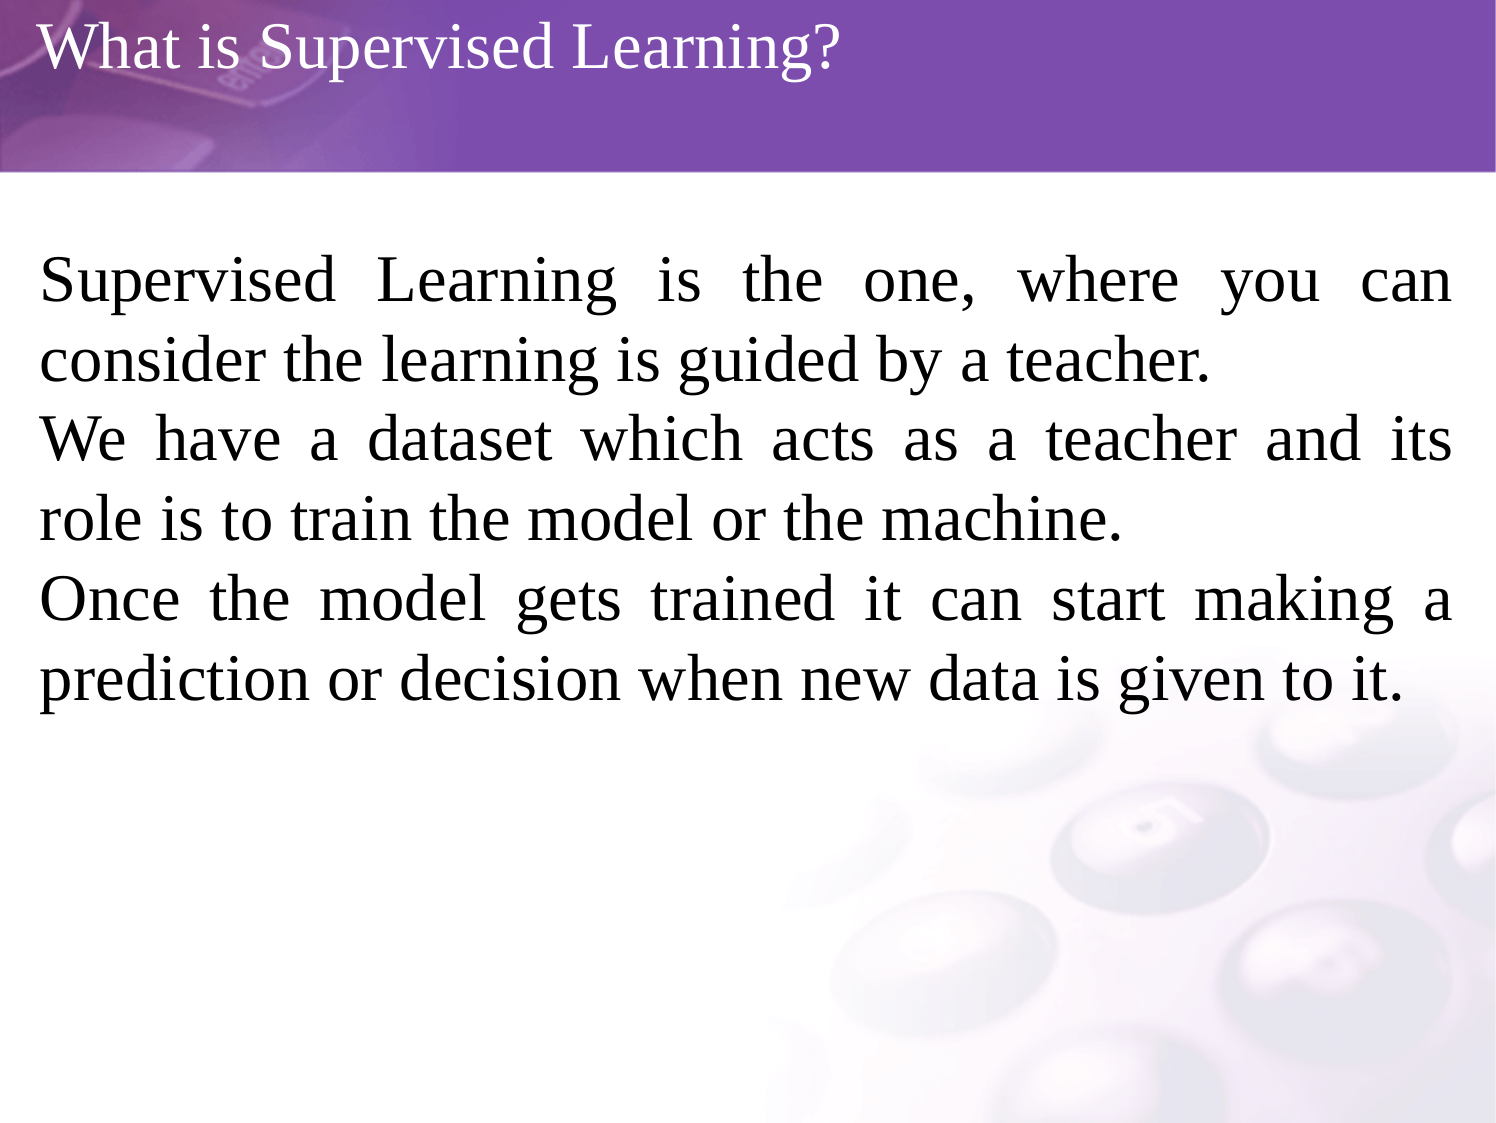

# What is Supervised Learning?
Supervised Learning is the one, where you can consider the learning is guided by a teacher.
We have a dataset which acts as a teacher and its role is to train the model or the machine.
Once the model gets trained it can start making a prediction or decision when new data is given to it.